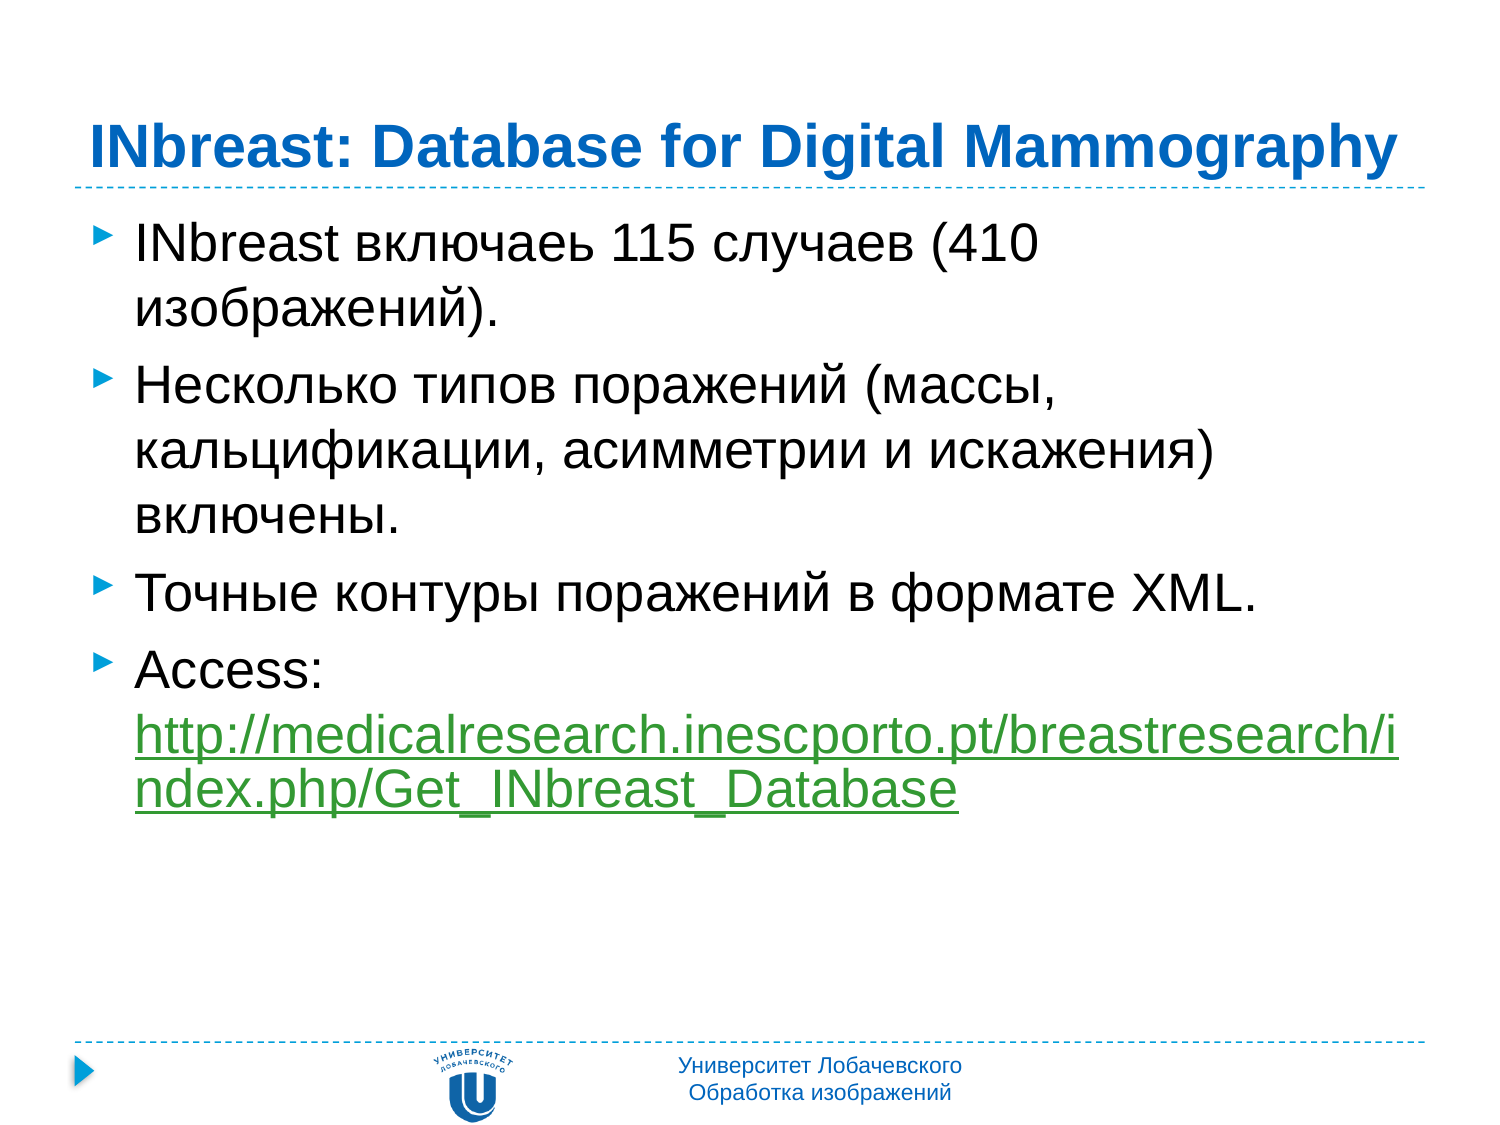

# INbreast: Database for Digital Mammography
INbreast включаеь 115 случаев (410 изображений).
Несколько типов поражений (массы, кальцификации, асимметрии и искажения) включены.
Точные контуры поражений в формате XML.
Access: http://medicalresearch.inescporto.pt/breastresearch/index.php/Get_INbreast_Database

37
Университет Лобачевского
Обработка изображений